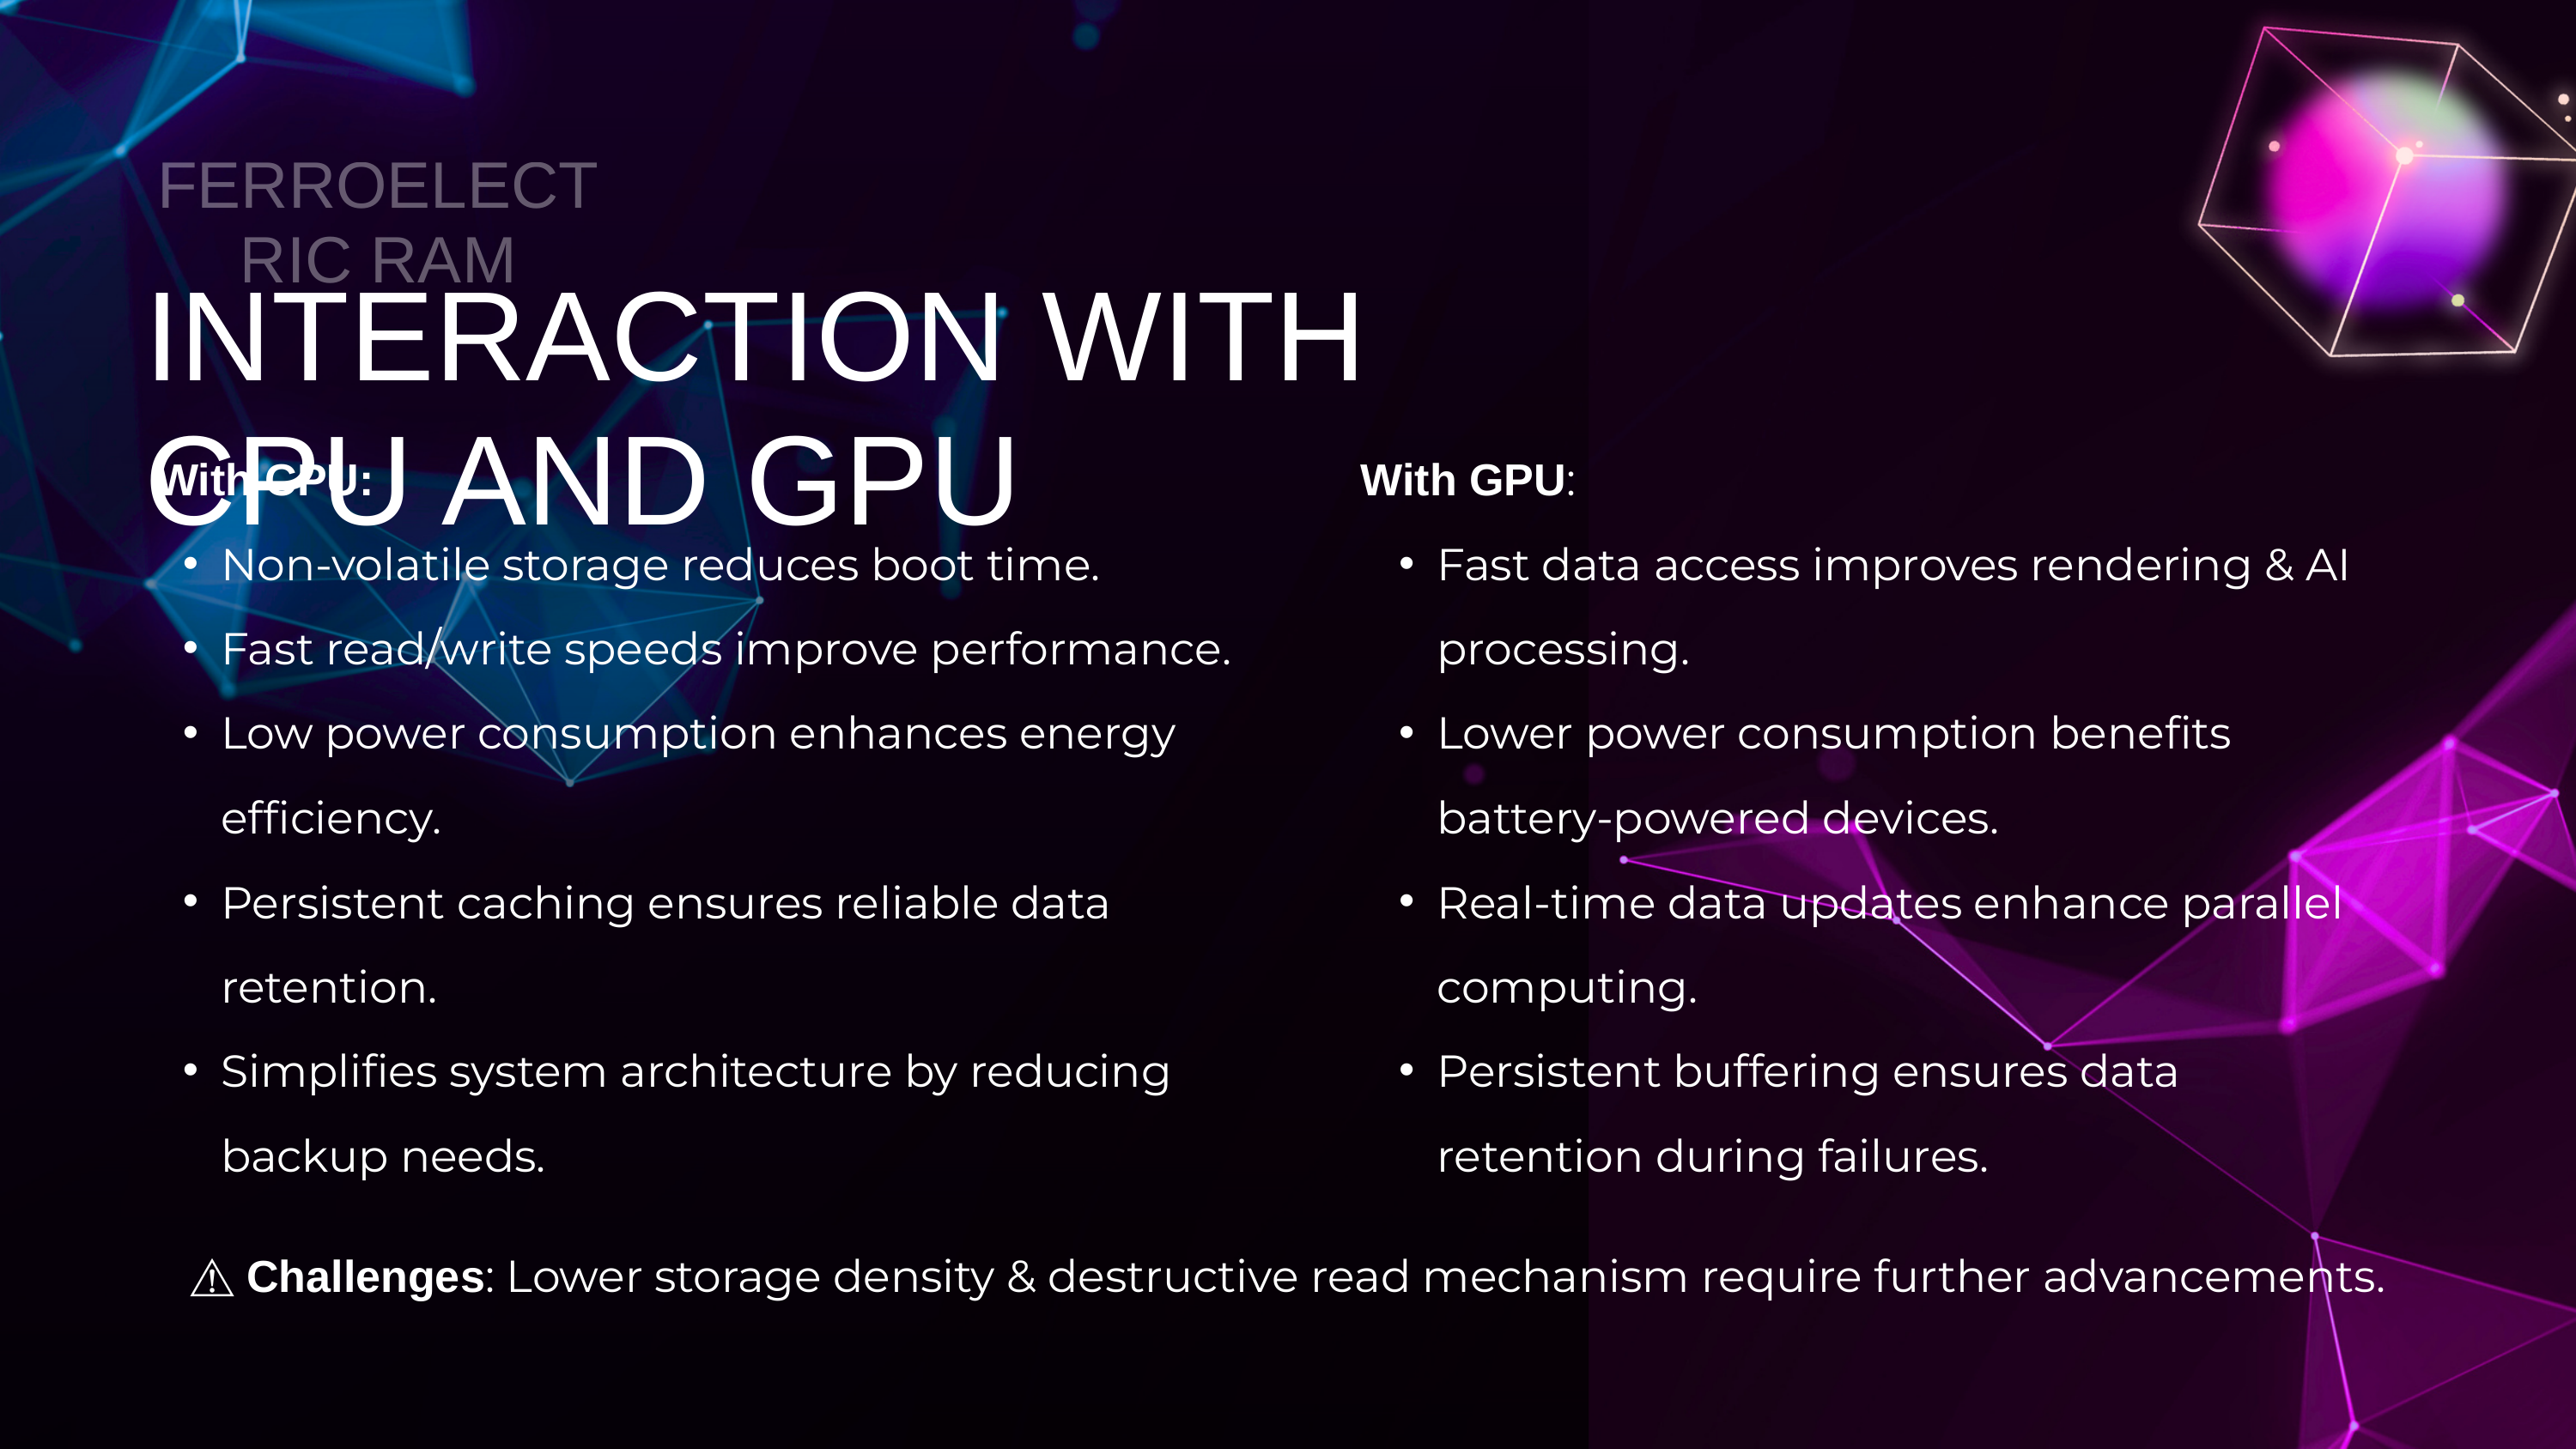

FERROELECTRIC RAM
INTERACTION WITH CPU AND GPU
 With CPU:
Non-volatile storage reduces boot time.
Fast read/write speeds improve performance.
Low power consumption enhances energy efficiency.
Persistent caching ensures reliable data retention.
Simplifies system architecture by reducing backup needs.
With GPU:
Fast data access improves rendering & AI processing.
Lower power consumption benefits battery-powered devices.
Real-time data updates enhance parallel computing.
Persistent buffering ensures data retention during failures.
⚠ Challenges: Lower storage density & destructive read mechanism require further advancements.